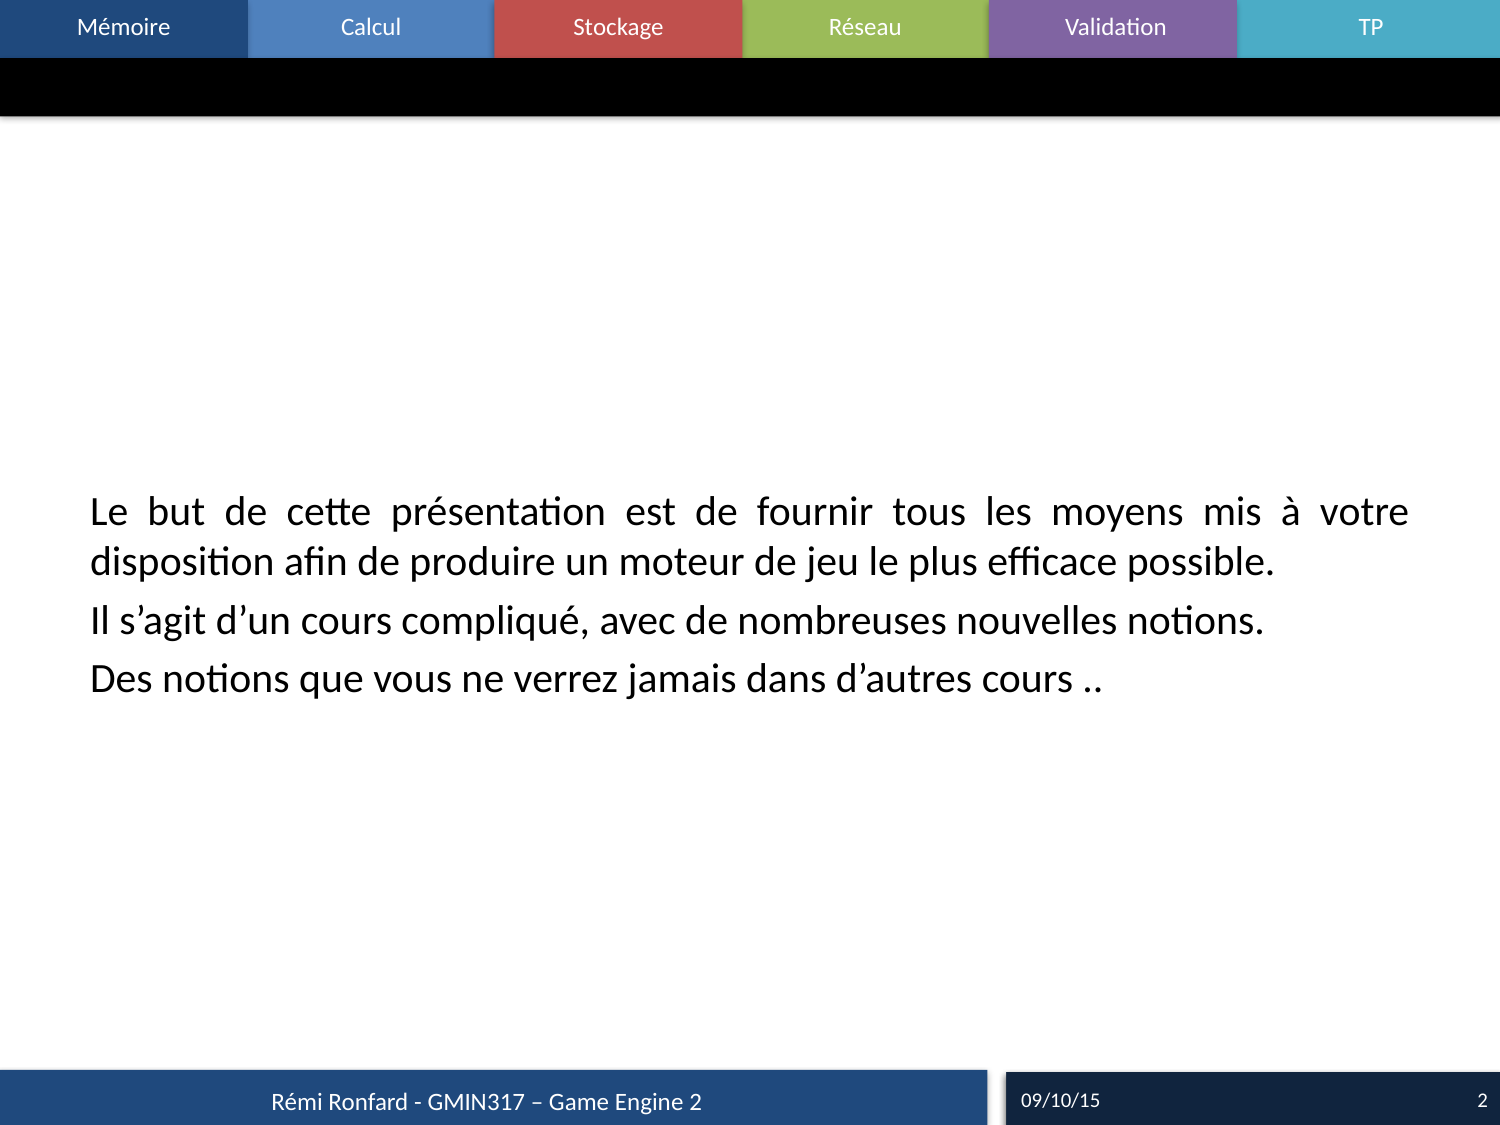

#
Le but de cette présentation est de fournir tous les moyens mis à votre disposition afin de produire un moteur de jeu le plus efficace possible.
Il s’agit d’un cours compliqué, avec de nombreuses nouvelles notions.
Des notions que vous ne verrez jamais dans d’autres cours ..
09/10/15
2
Rémi Ronfard - GMIN317 – Game Engine 2